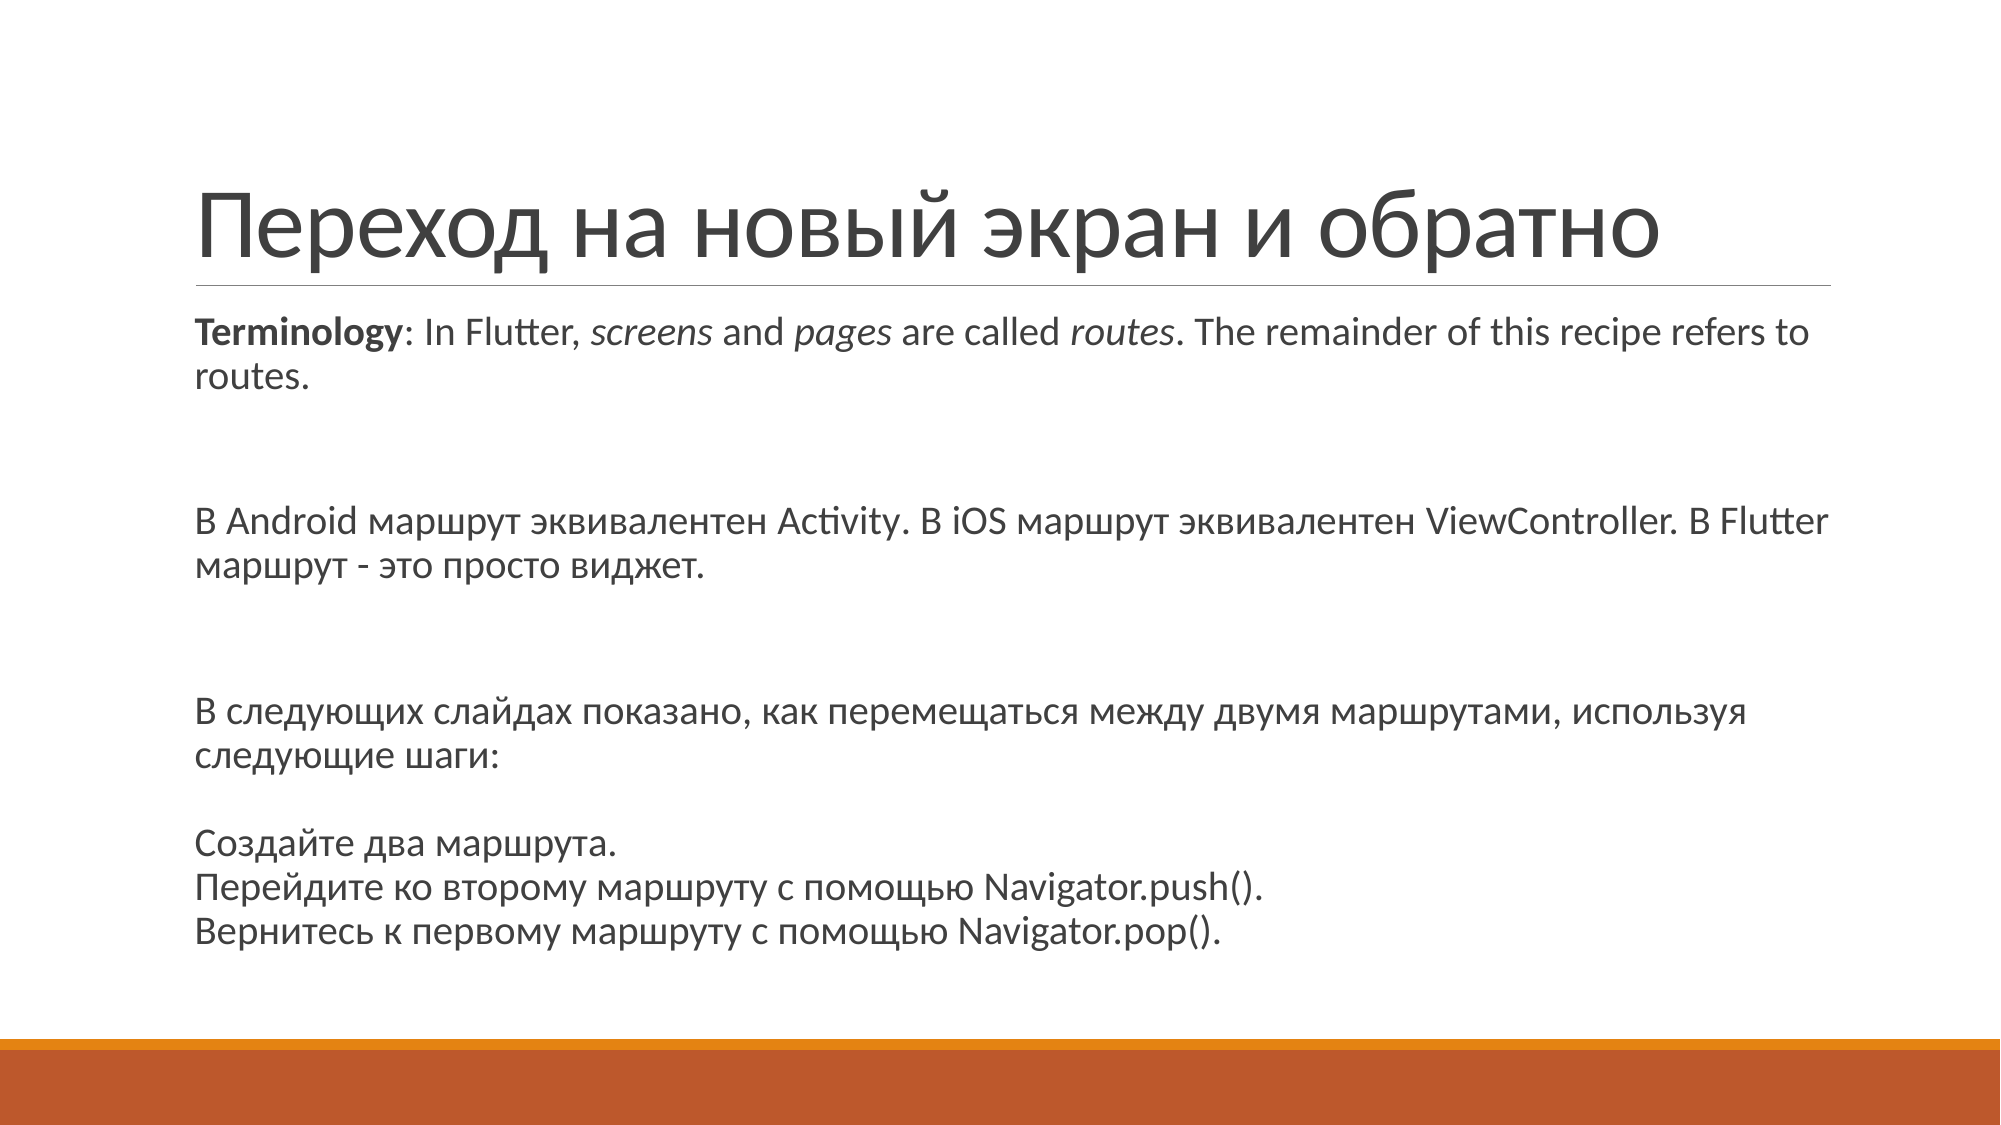

# Переход на новый экран и обратно
Terminology: In Flutter, screens and pages are called routes. The remainder of this recipe refers to routes.

В Android маршрут эквивалентен Activity. В iOS маршрут эквивалентен ViewController. В Flutter маршрут - это просто виджет.

В следующих слайдах показано, как перемещаться между двумя маршрутами, используя следующие шаги:
Создайте два маршрута.
Перейдите ко второму маршруту с помощью Navigator.push().
Вернитесь к первому маршруту с помощью Navigator.pop().